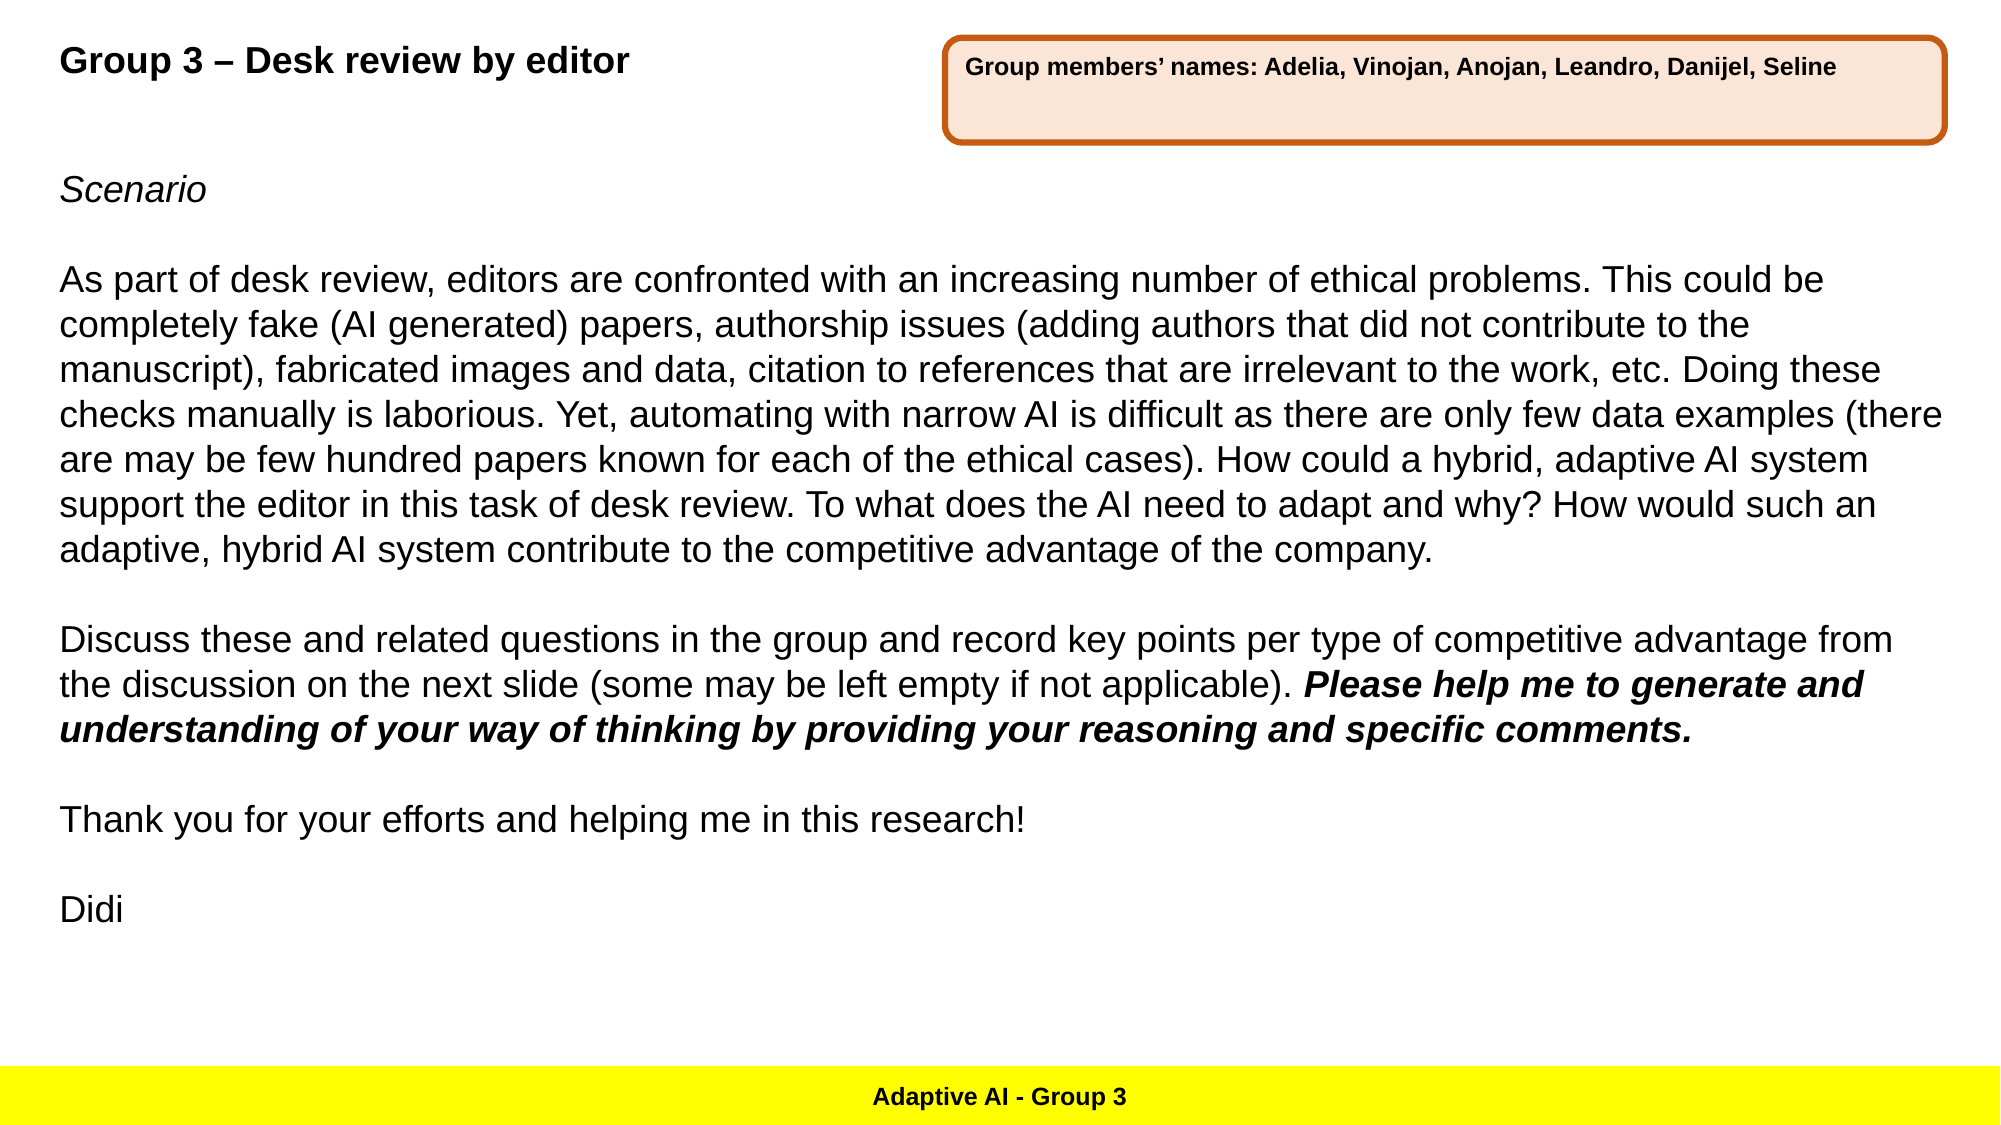

Group 3 – Desk review by editor
Group members’ names: Adelia, Vinojan, Anojan, Leandro, Danijel, Seline
Scenario

As part of desk review, editors are confronted with an increasing number of ethical problems. This could be completely fake (AI generated) papers, authorship issues (adding authors that did not contribute to the manuscript), fabricated images and data, citation to references that are irrelevant to the work, etc. Doing these checks manually is laborious. Yet, automating with narrow AI is difficult as there are only few data examples (there are may be few hundred papers known for each of the ethical cases). How could a hybrid, adaptive AI system support the editor in this task of desk review. To what does the AI need to adapt and why? How would such an adaptive, hybrid AI system contribute to the competitive advantage of the company.

Discuss these and related questions in the group and record key points per type of competitive advantage from the discussion on the next slide (some may be left empty if not applicable). Please help me to generate and understanding of your way of thinking by providing your reasoning and specific comments.

Thank you for your efforts and helping me in this research!

Didi
Adaptive AI - Group 3